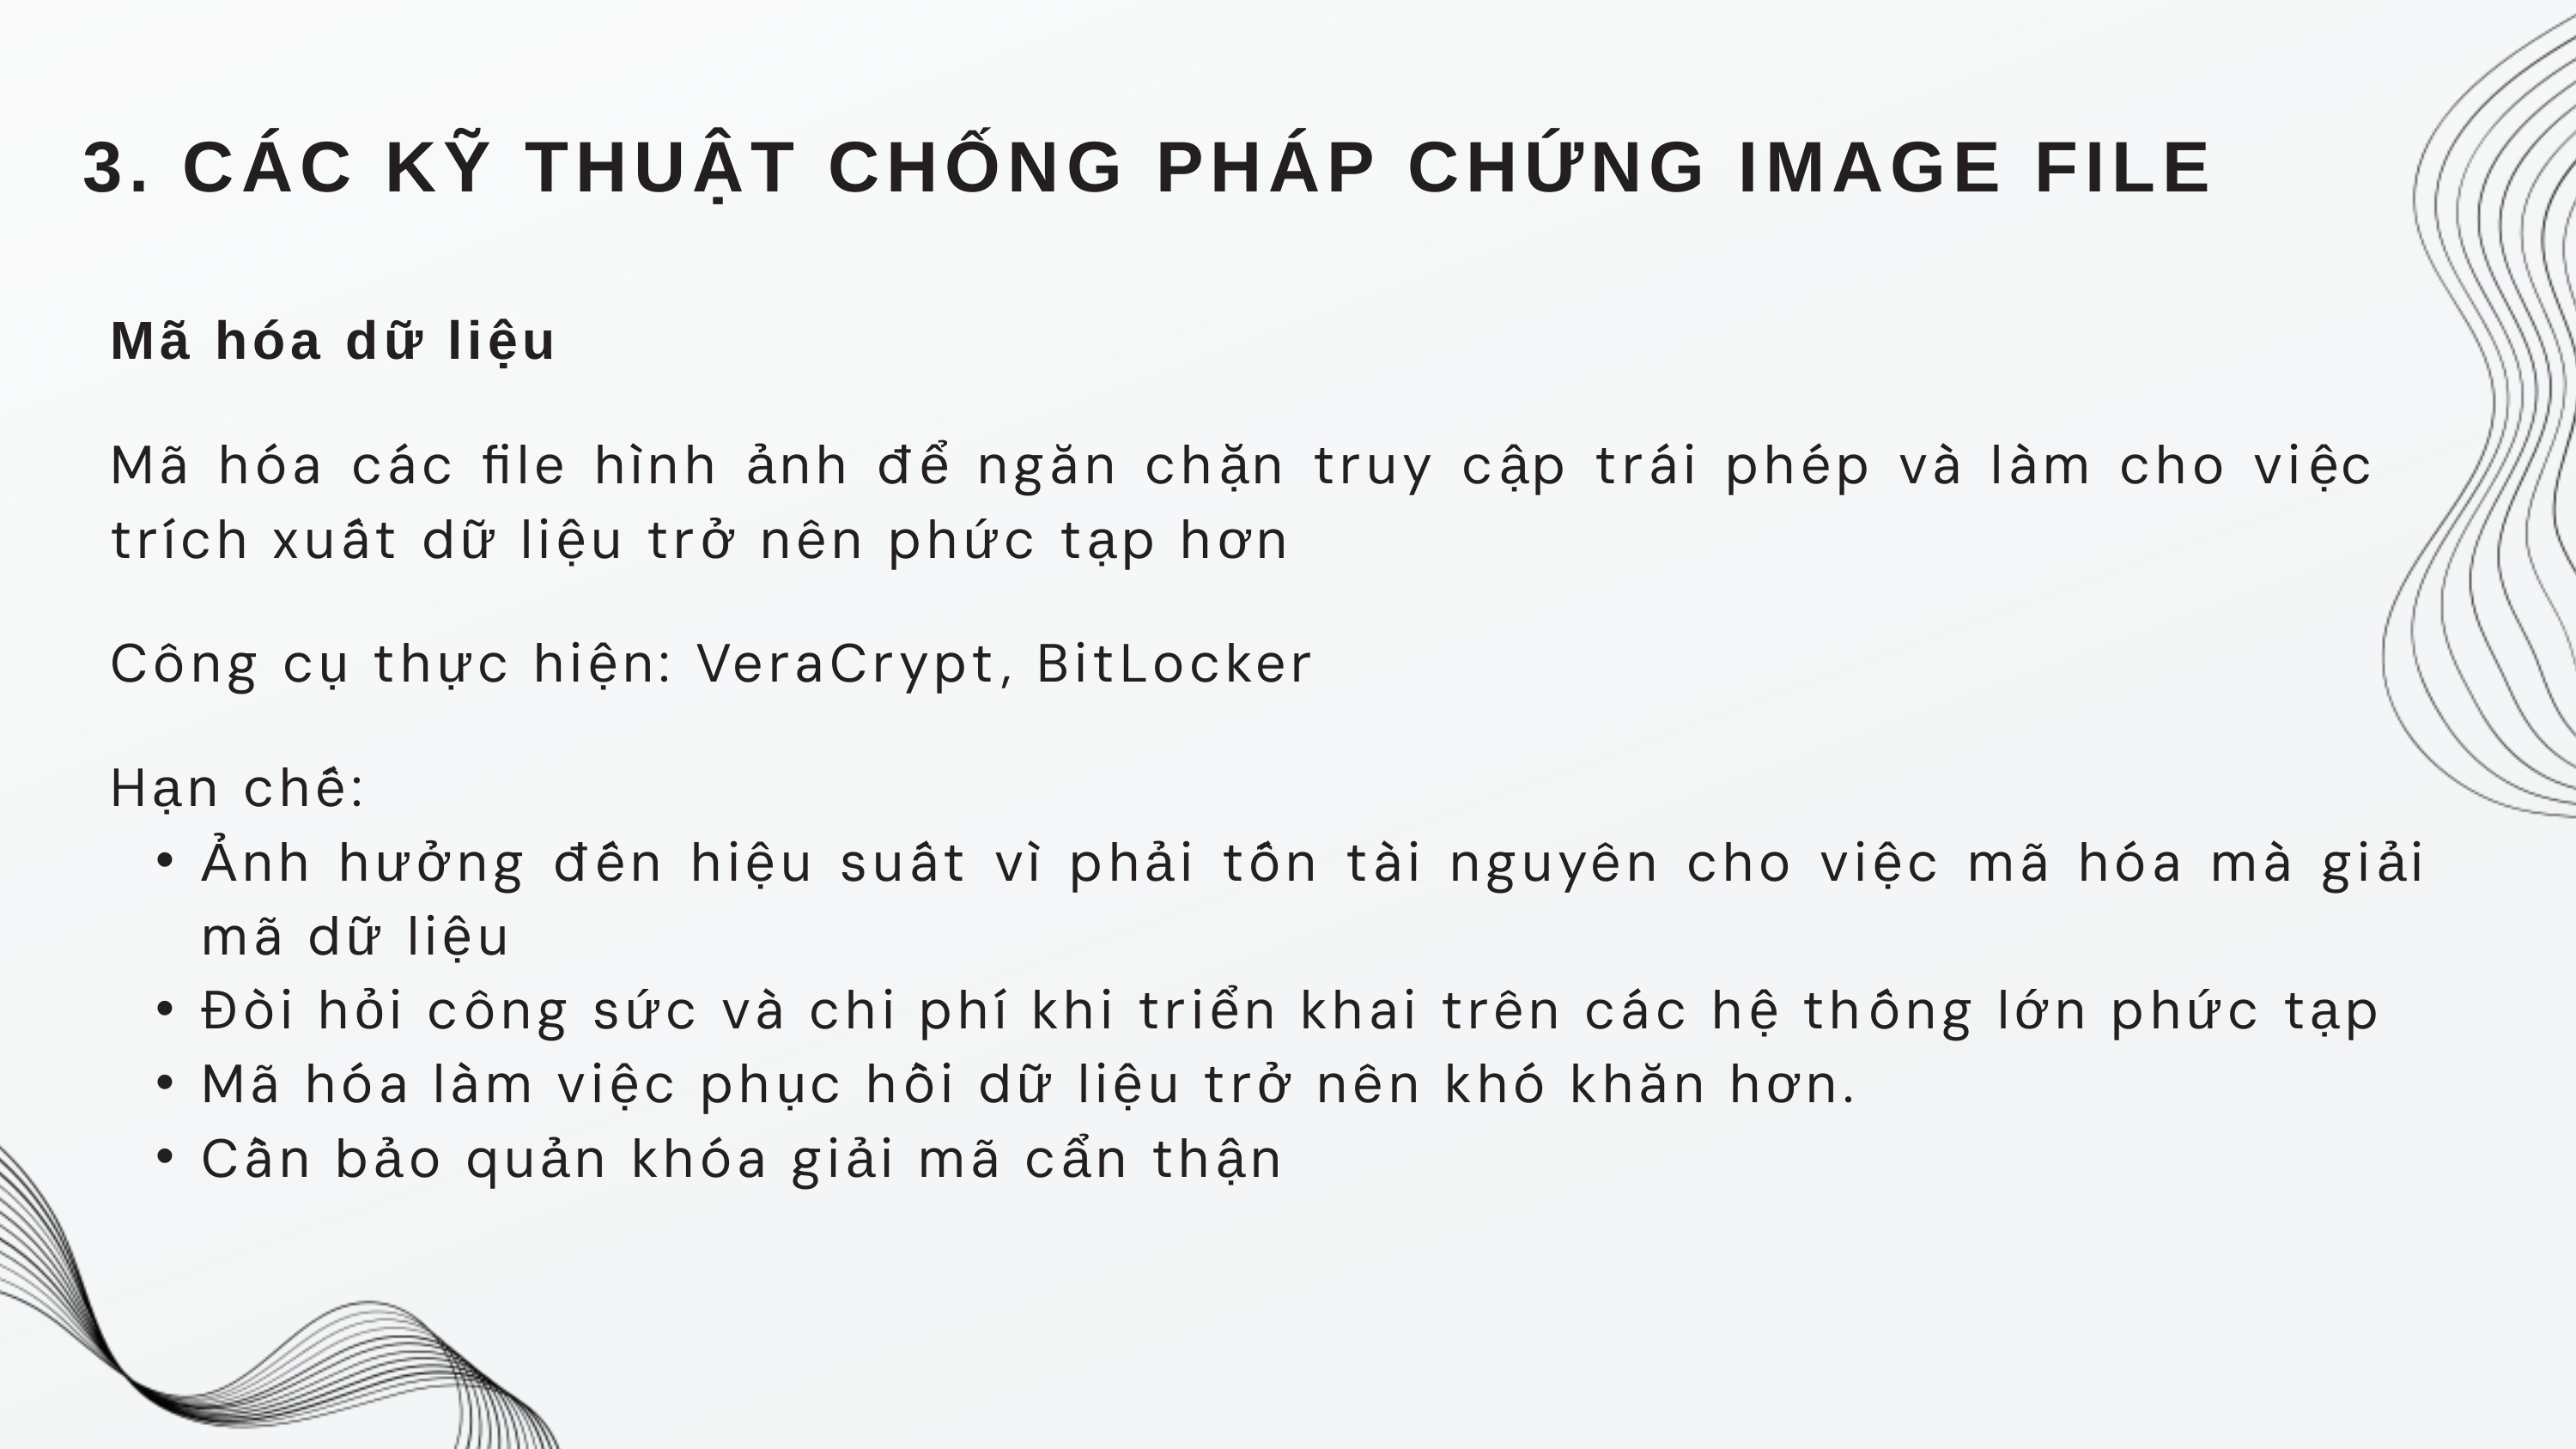

3. CÁC KỸ THUẬT CHỐNG PHÁP CHỨNG IMAGE FILE
Mã hóa dữ liệu
Mã hóa các file hình ảnh để ngăn chặn truy cập trái phép và làm cho việc trích xuất dữ liệu trở nên phức tạp hơn
Công cụ thực hiện: VeraCrypt, BitLocker
Hạn chế:
Ảnh hưởng đến hiệu suất vì phải tốn tài nguyên cho việc mã hóa mà giải mã dữ liệu
Đòi hỏi công sức và chi phí khi triển khai trên các hệ thống lớn phức tạp
Mã hóa làm việc phục hồi dữ liệu trở nên khó khăn hơn.
Cần bảo quản khóa giải mã cẩn thận